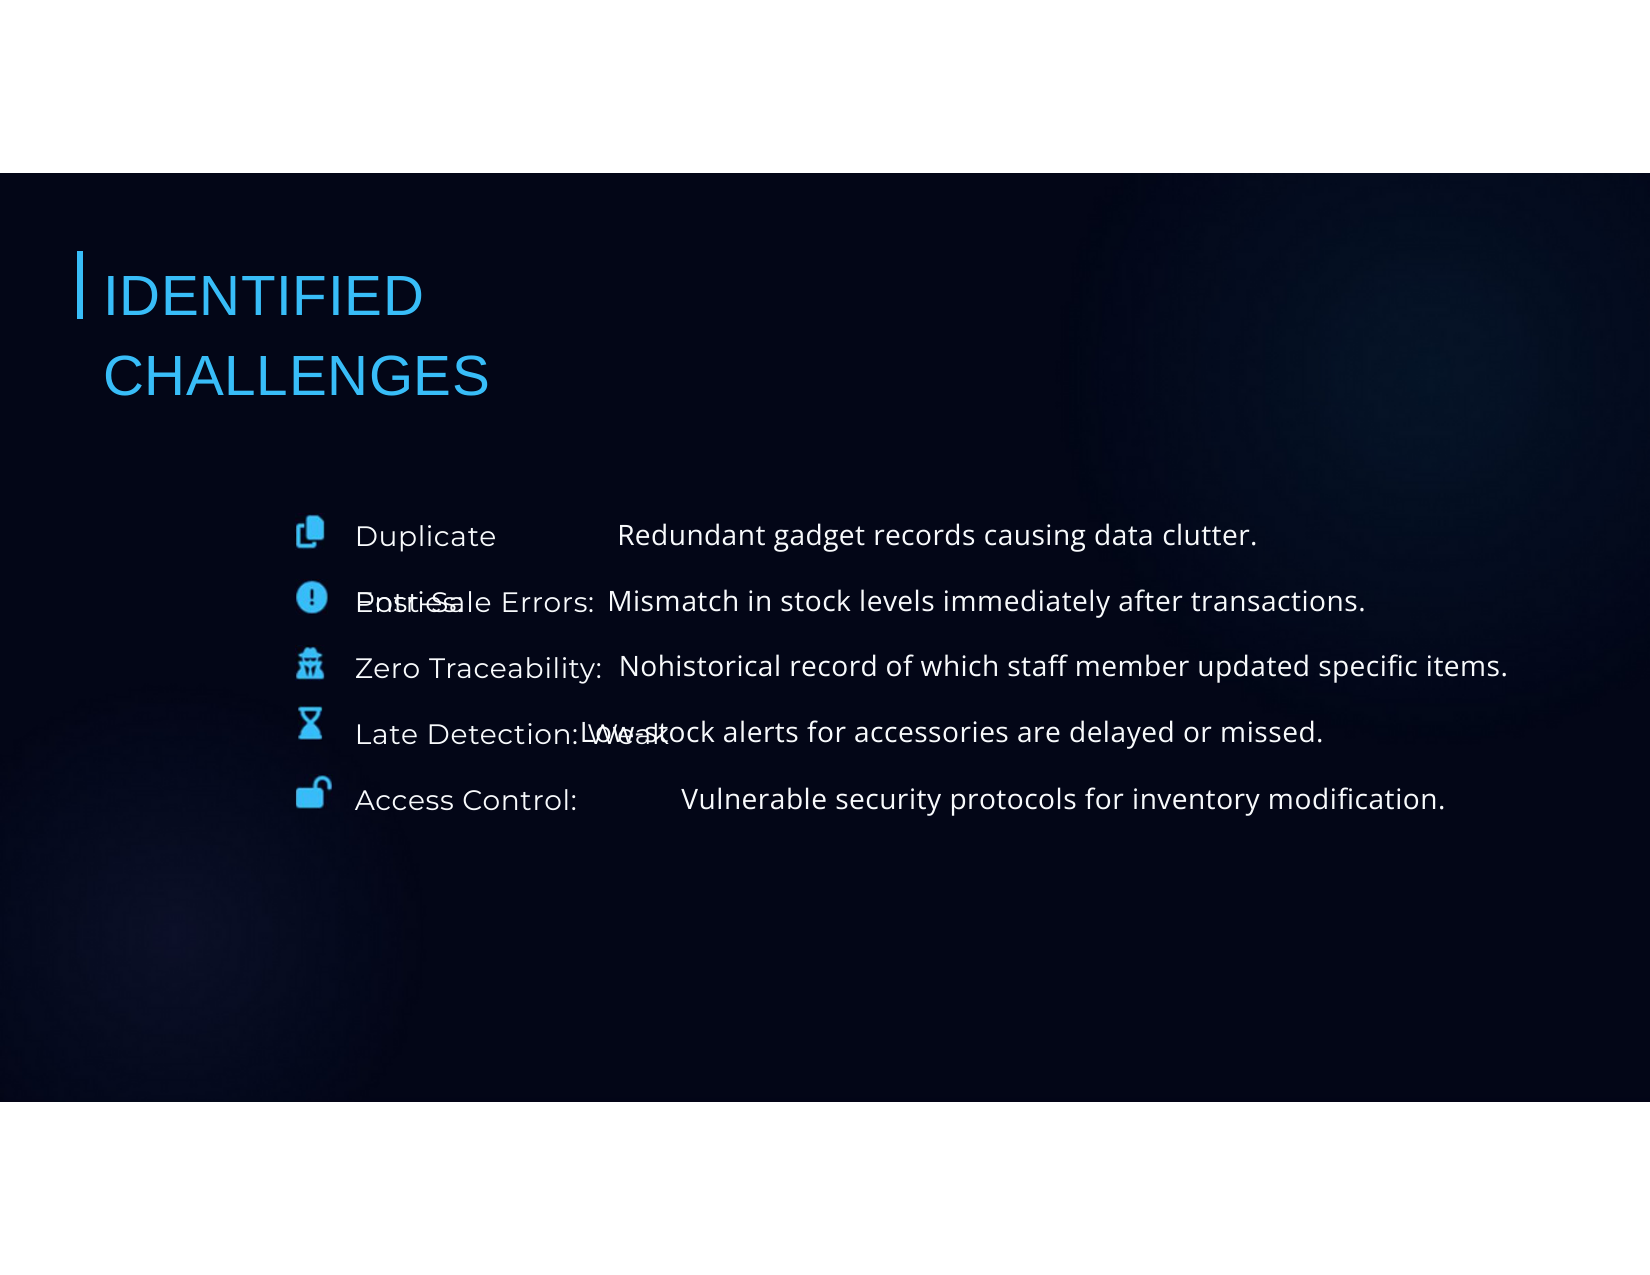

IDENTIFIED CHALLENGES

Redundant gadget records causing data clutter.
Duplicate Entries:

Mismatch in stock levels immediately after transactions.
Post-Sale Errors:

Nohistorical record of which staff member updated specific items.

Zero Traceability:

Low-stock alerts for accessories are delayed or missed.
Late Detection: Weak Access Control:

Vulnerable security protocols for inventory modification.